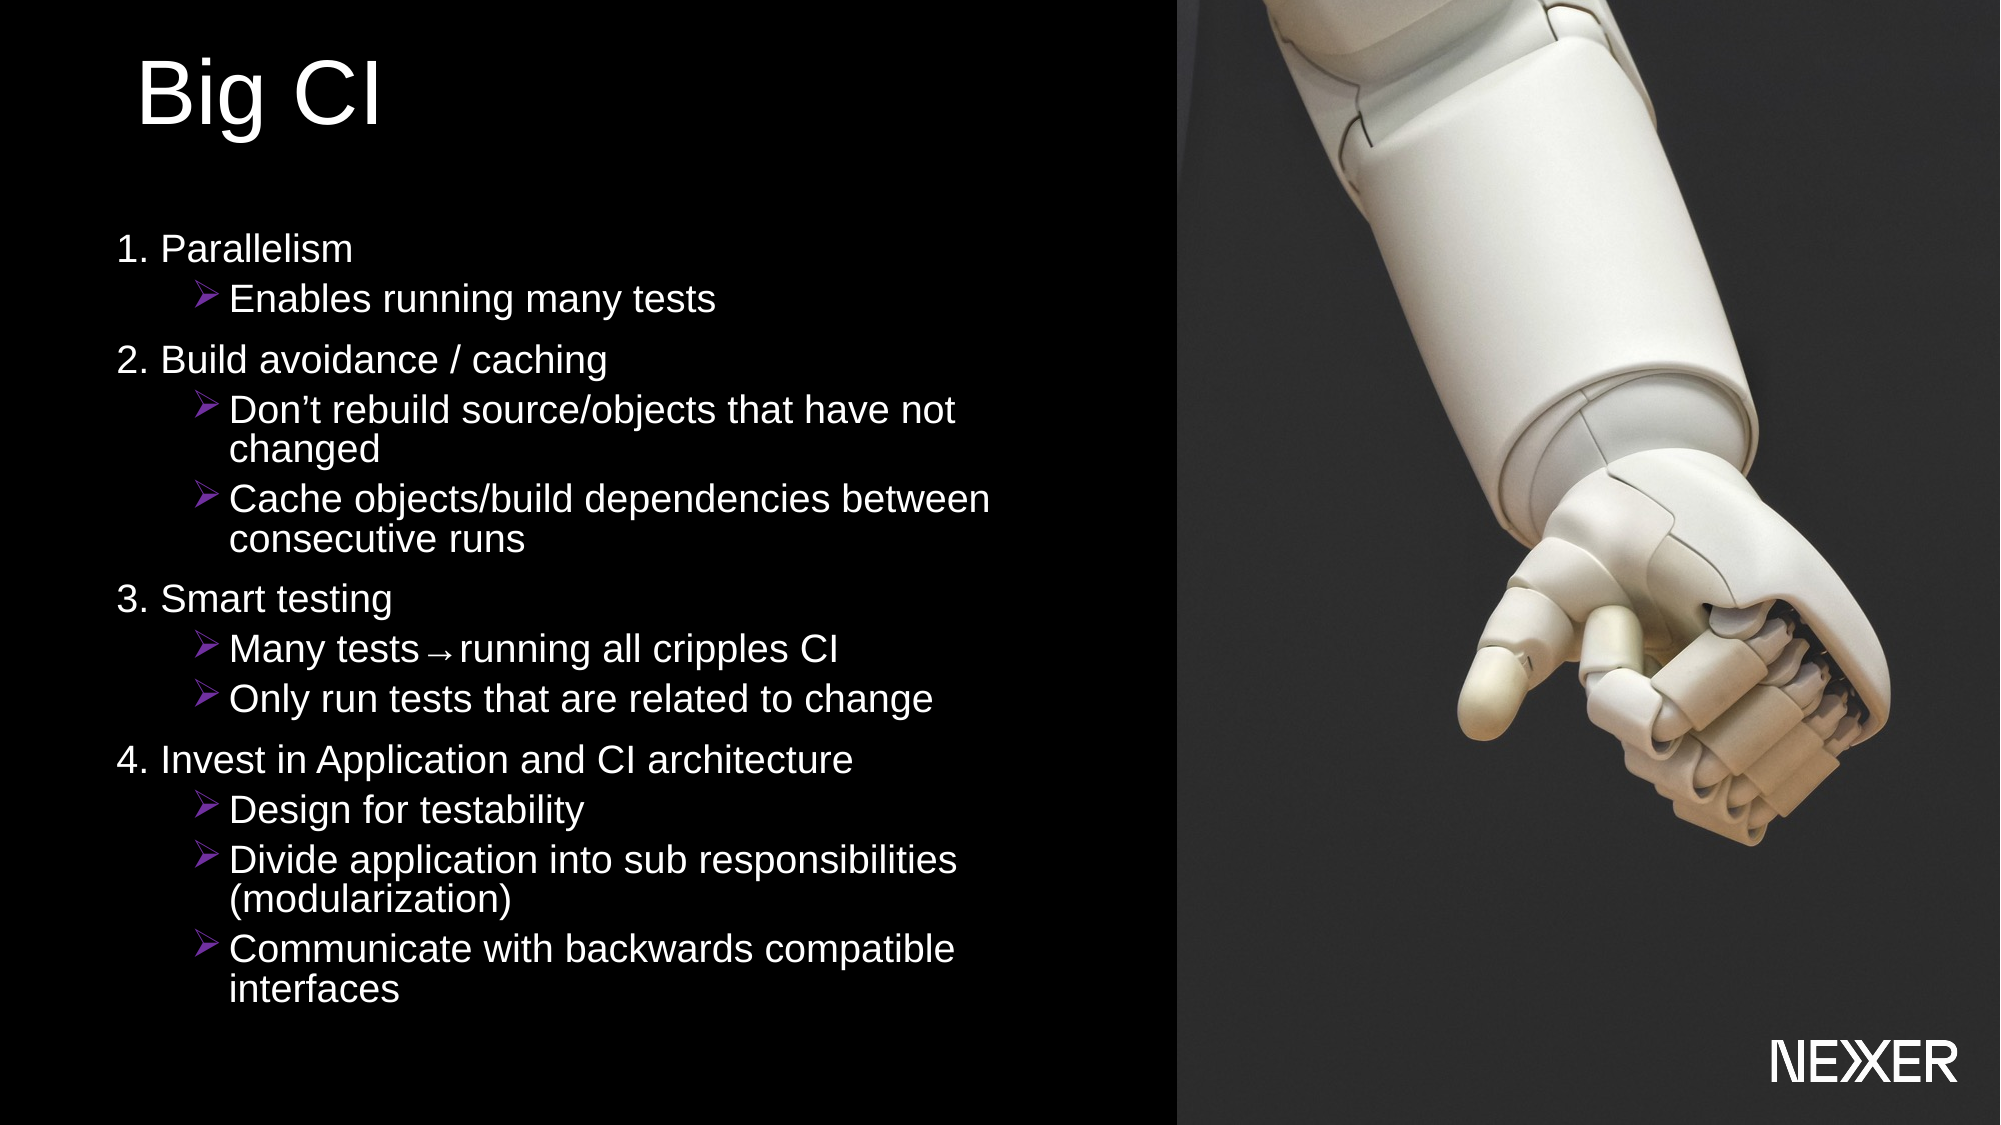

Big CI
1. Parallelism
Enables running many tests
2. Build avoidance / caching
Don’t rebuild source/objects that have not changed
Cache objects/build dependencies between consecutive runs
3. Smart testing
Many tests→running all cripples CI
Only run tests that are related to change
4. Invest in Application and CI architecture
Design for testability
Divide application into sub responsibilities (modularization)
Communicate with backwards compatible interfaces